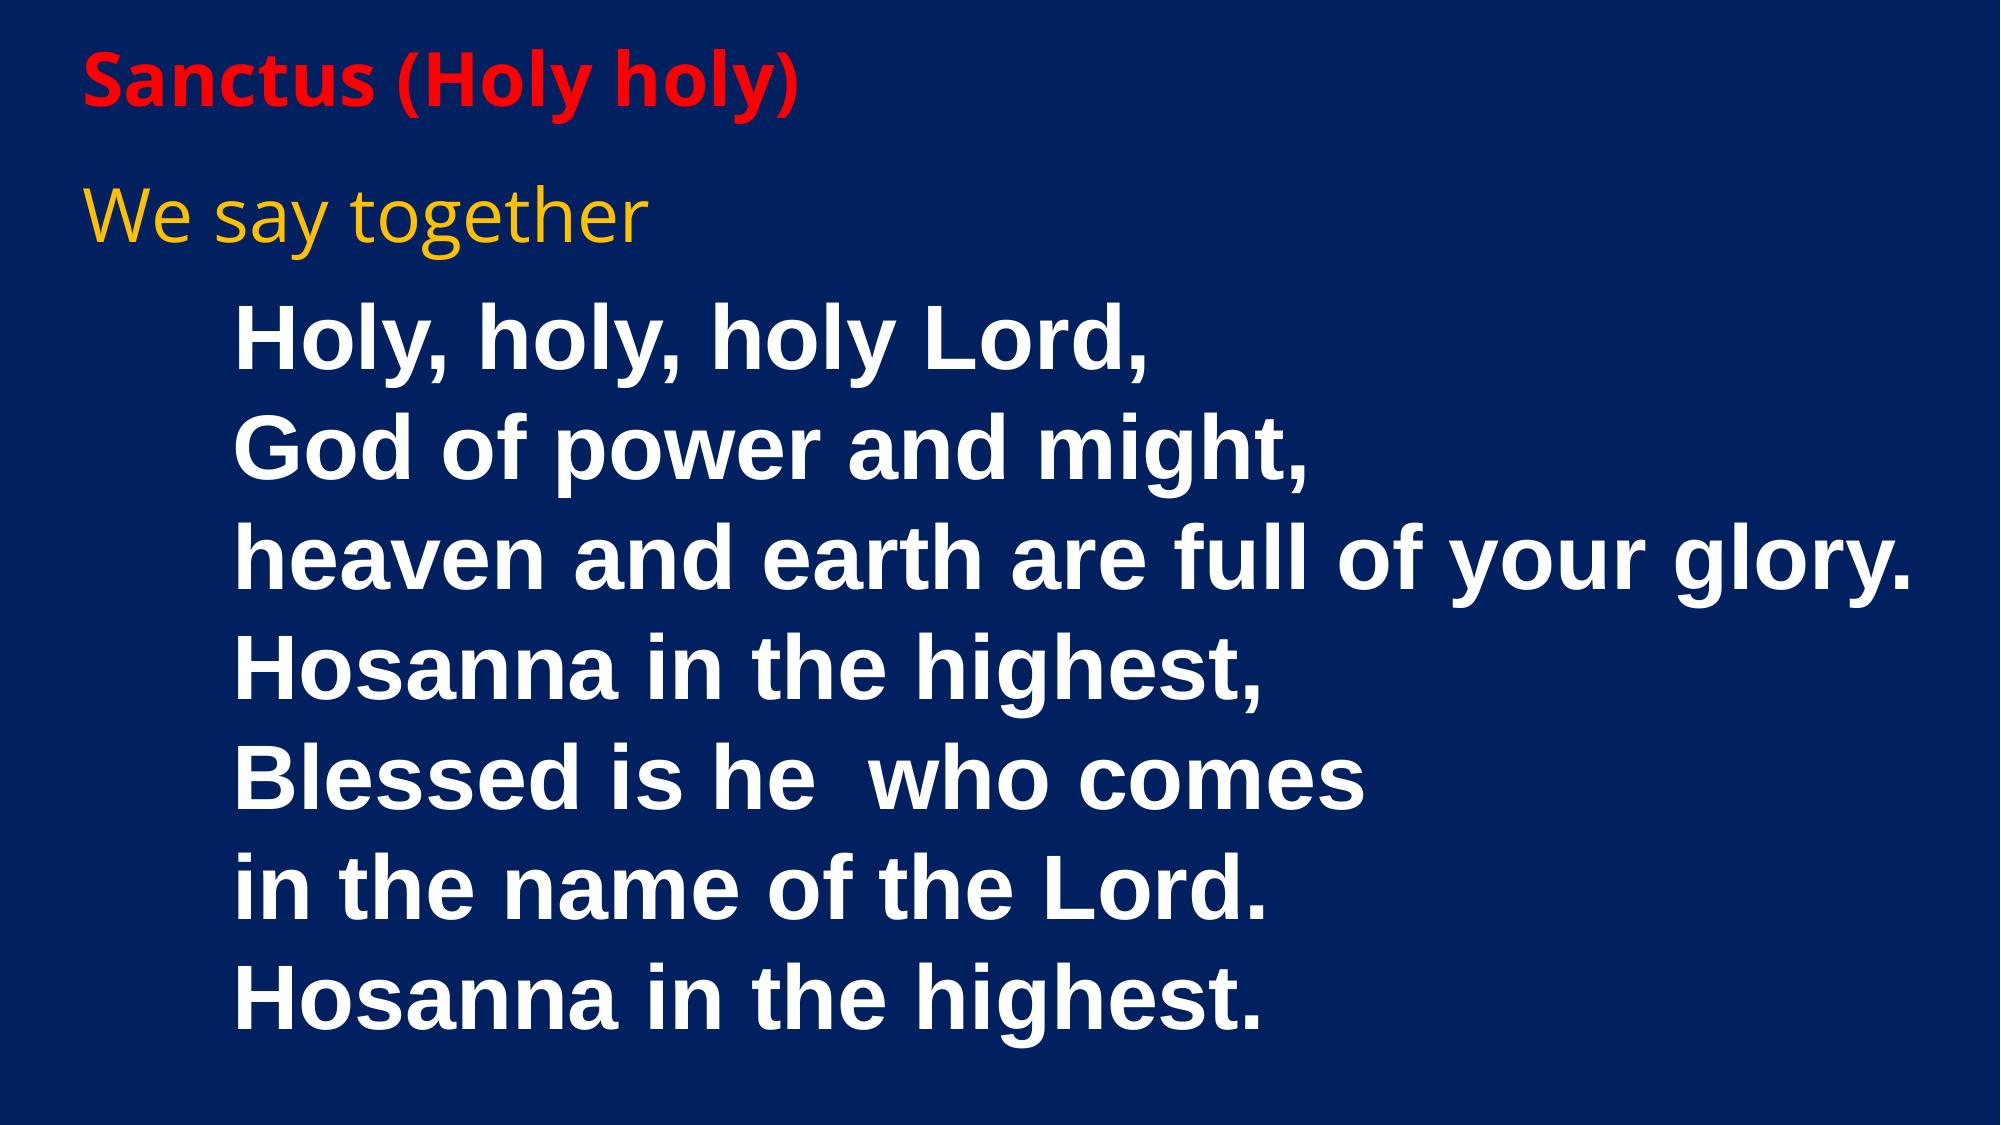

Sanctus (Holy holy)	()

We say together
All   Holy, holy, holy Lord,
	God of power and might,
	heaven and earth are full of your glory.
	Hosanna in the highest,
 	Blessed is he  who comes
	in the name of the Lord.
	Hosanna in the highest.